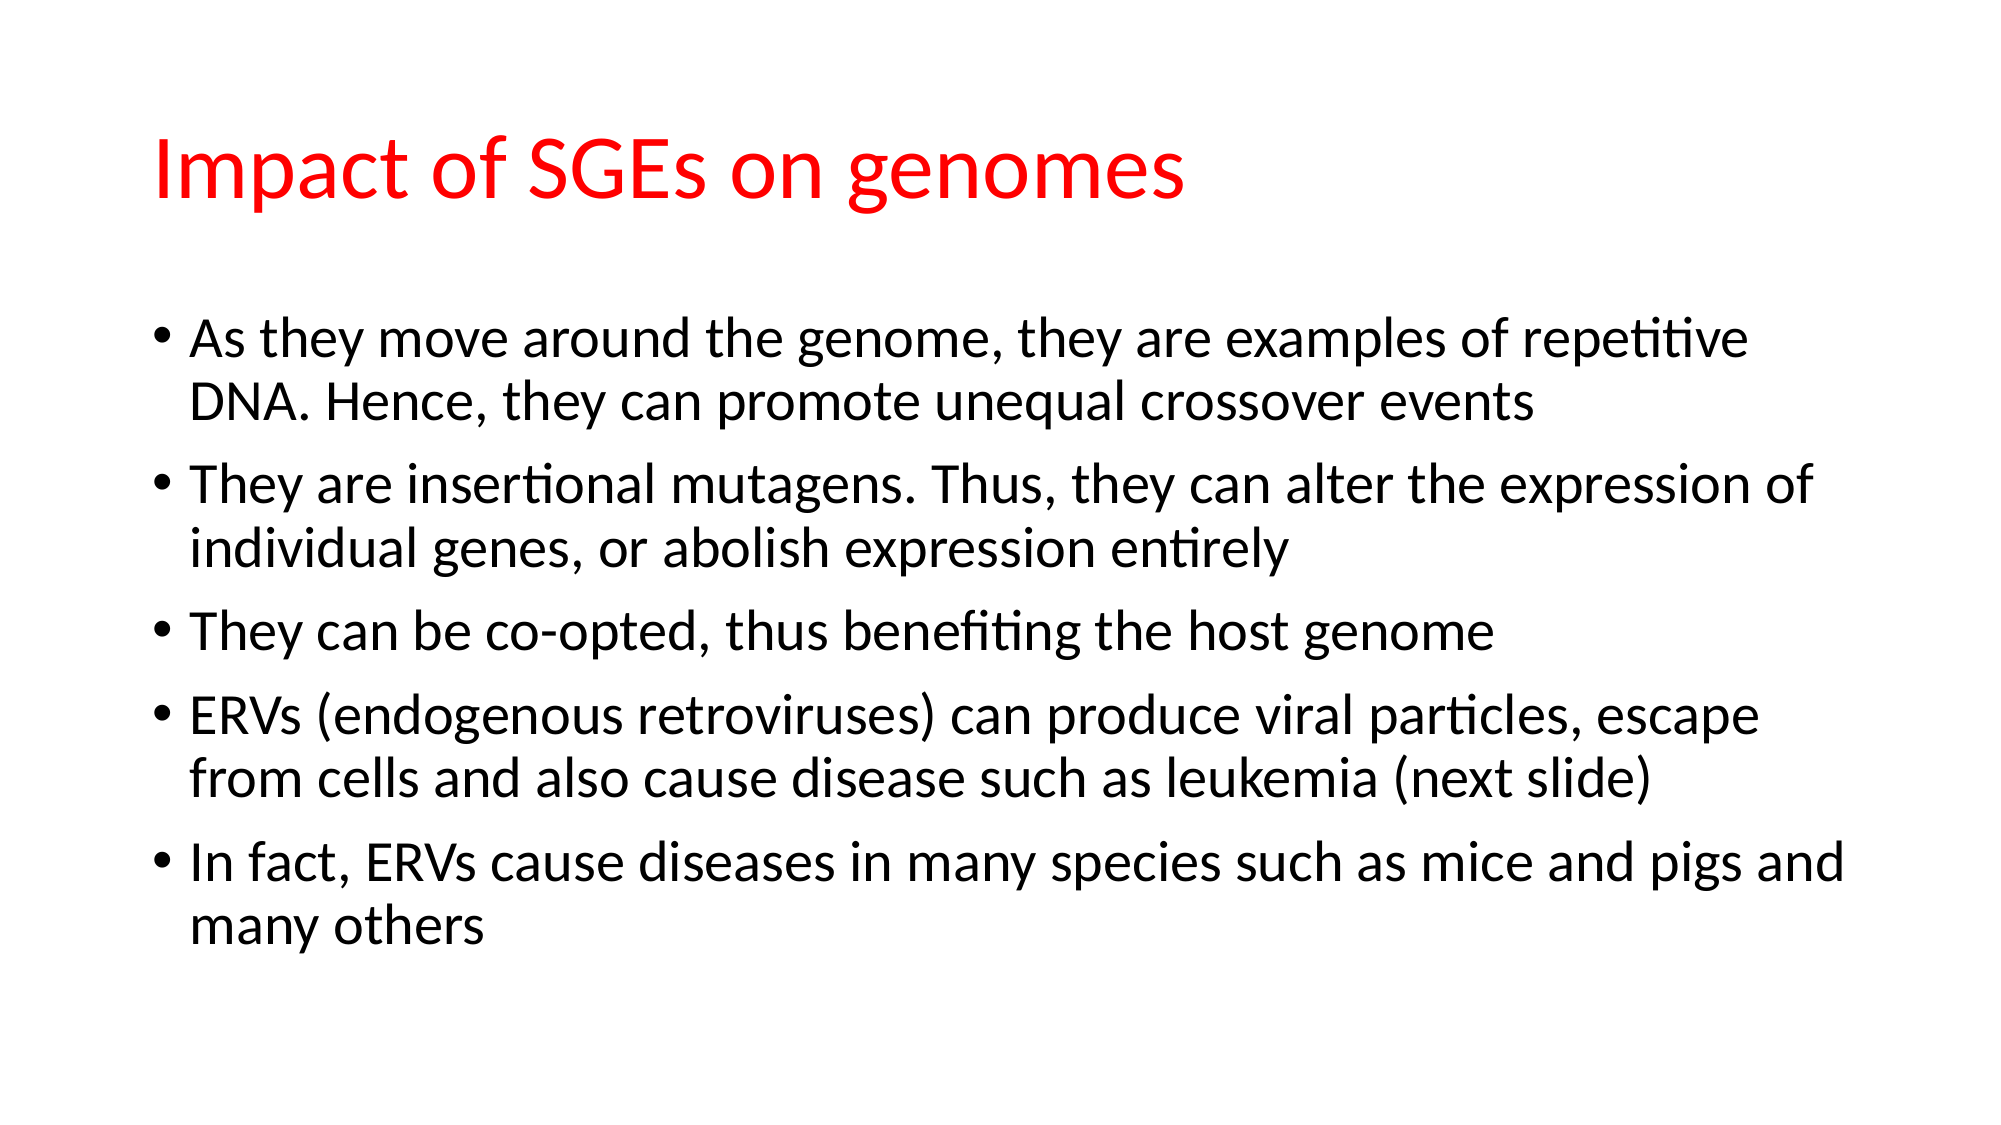

# Impact of SGEs on genomes
As they move around the genome, they are examples of repetitive DNA. Hence, they can promote unequal crossover events
They are insertional mutagens. Thus, they can alter the expression of individual genes, or abolish expression entirely
They can be co-opted, thus benefiting the host genome
ERVs (endogenous retroviruses) can produce viral particles, escape from cells and also cause disease such as leukemia (next slide)
In fact, ERVs cause diseases in many species such as mice and pigs and many others